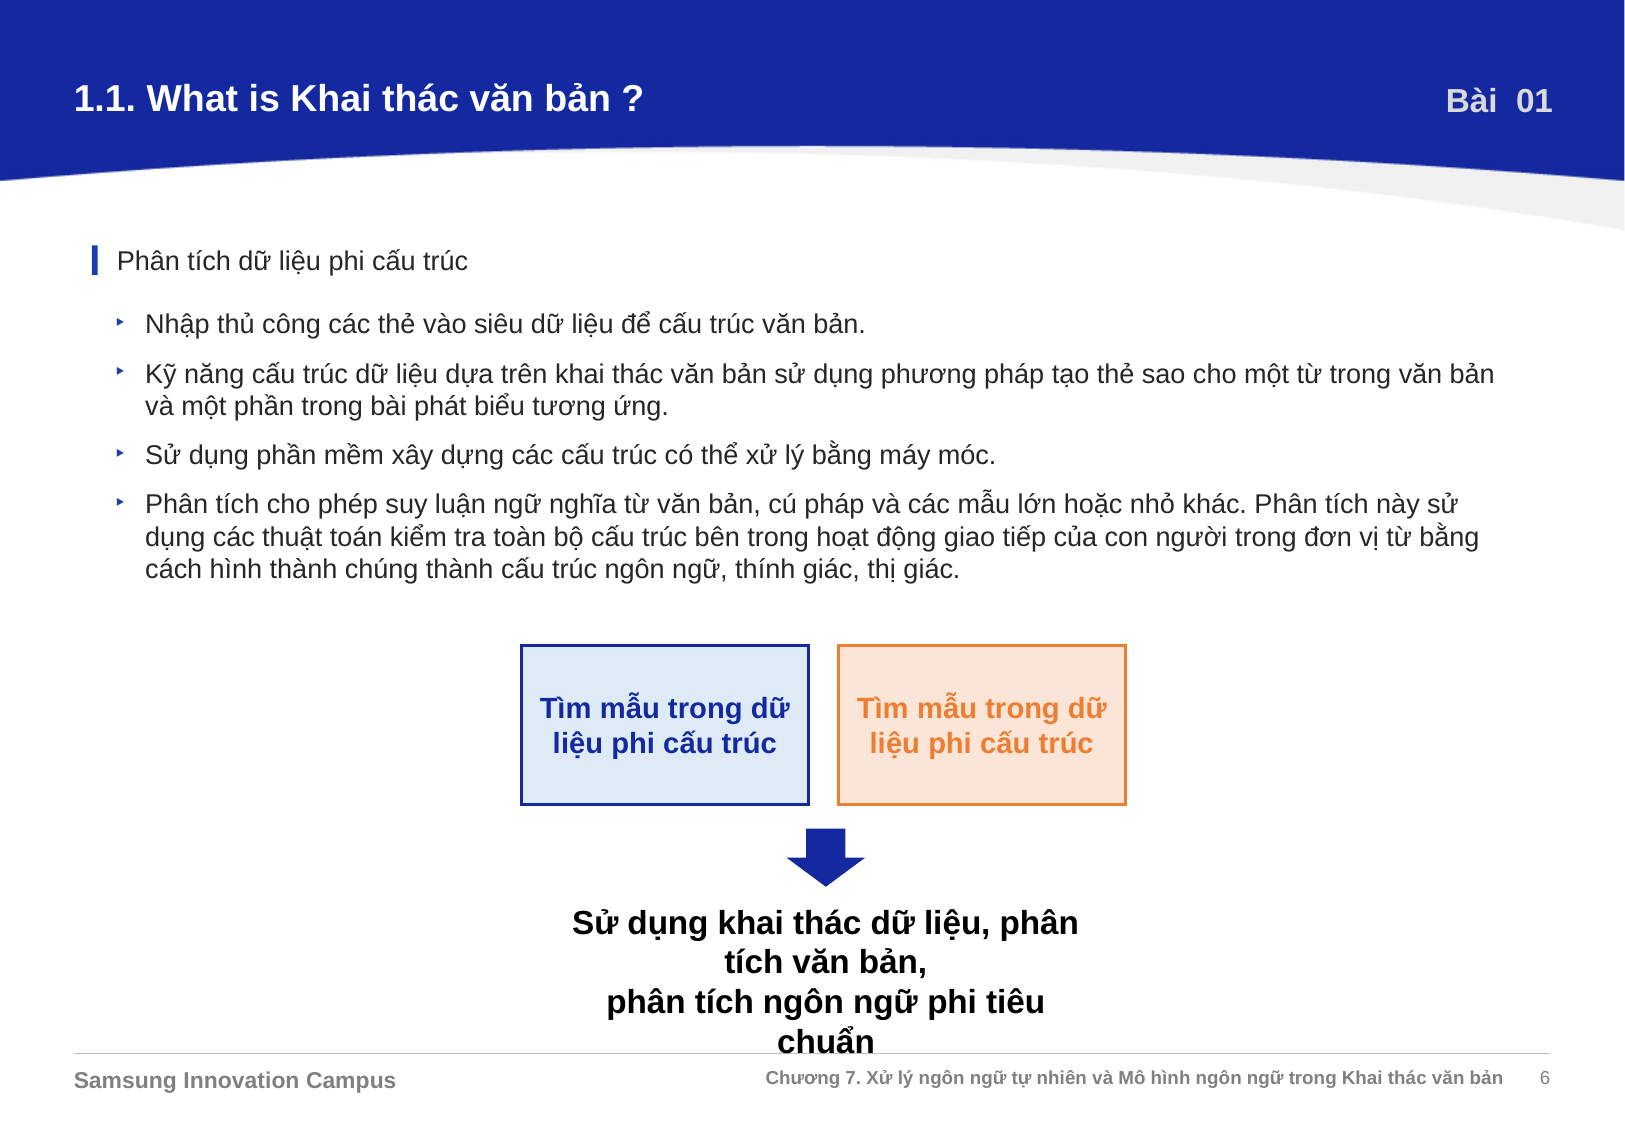

1.1. What is Khai thác văn bản ?
Bài  01
Phân tích dữ liệu phi cấu trúc

Nhập thủ công các thẻ vào siêu dữ liệu để cấu trúc văn bản.
Kỹ năng cấu trúc dữ liệu dựa trên khai thác văn bản sử dụng phương pháp tạo thẻ sao cho một từ trong văn bản và một phần trong bài phát biểu tương ứng.
Sử dụng phần mềm xây dựng các cấu trúc có thể xử lý bằng máy móc.
Phân tích cho phép suy luận ngữ nghĩa từ văn bản, cú pháp và các mẫu lớn hoặc nhỏ khác. Phân tích này sử dụng các thuật toán kiểm tra toàn bộ cấu trúc bên trong hoạt động giao tiếp của con người trong đơn vị từ bằng cách hình thành chúng thành cấu trúc ngôn ngữ, thính giác, thị giác.
Tìm mẫu trong dữ liệu phi cấu trúc
Tìm mẫu trong dữ liệu phi cấu trúc

Sử dụng khai thác dữ liệu, phân tích văn bản,
phân tích ngôn ngữ phi tiêu chuẩn